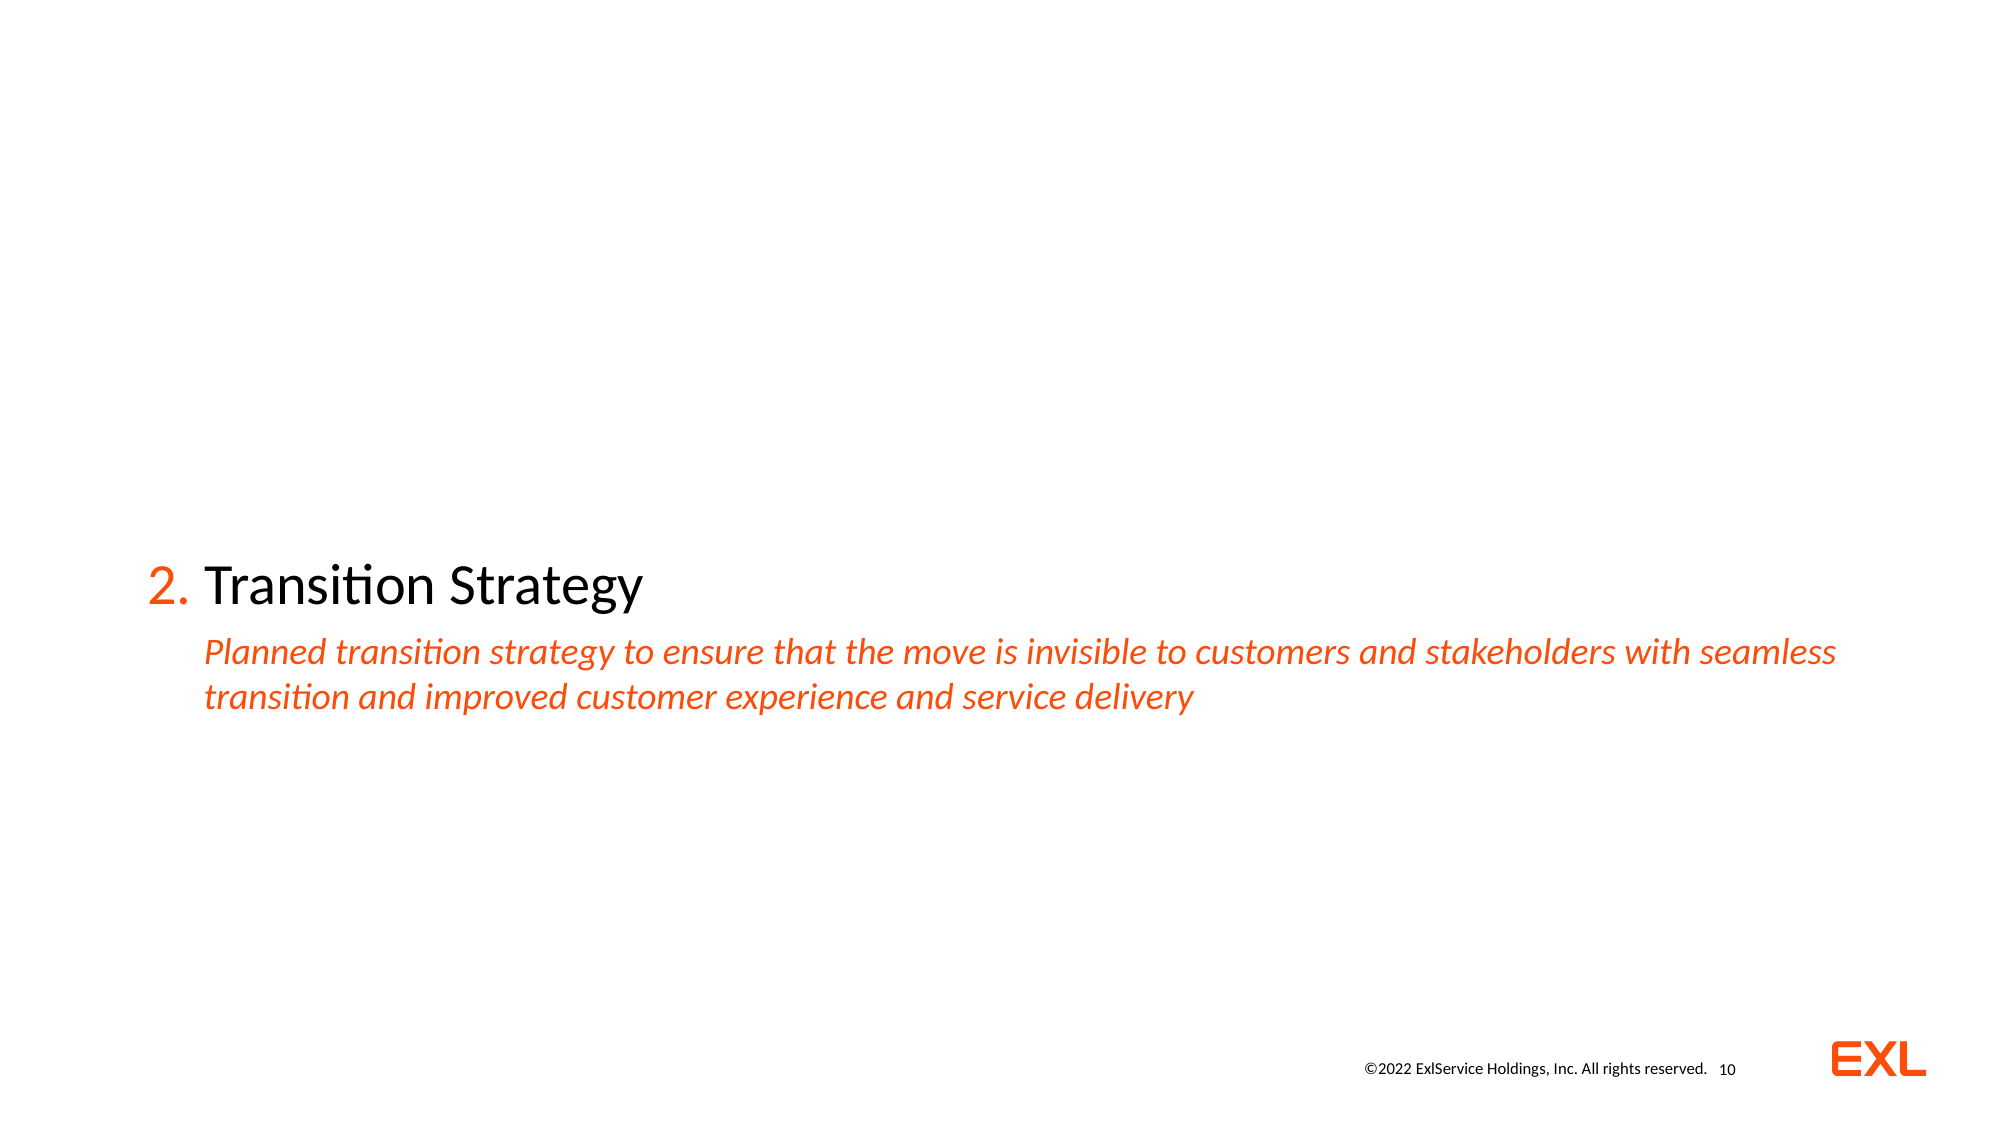

2. Transition Strategy
Planned transition strategy to ensure that the move is invisible to customers and stakeholders with seamless transition and improved customer experience and service delivery